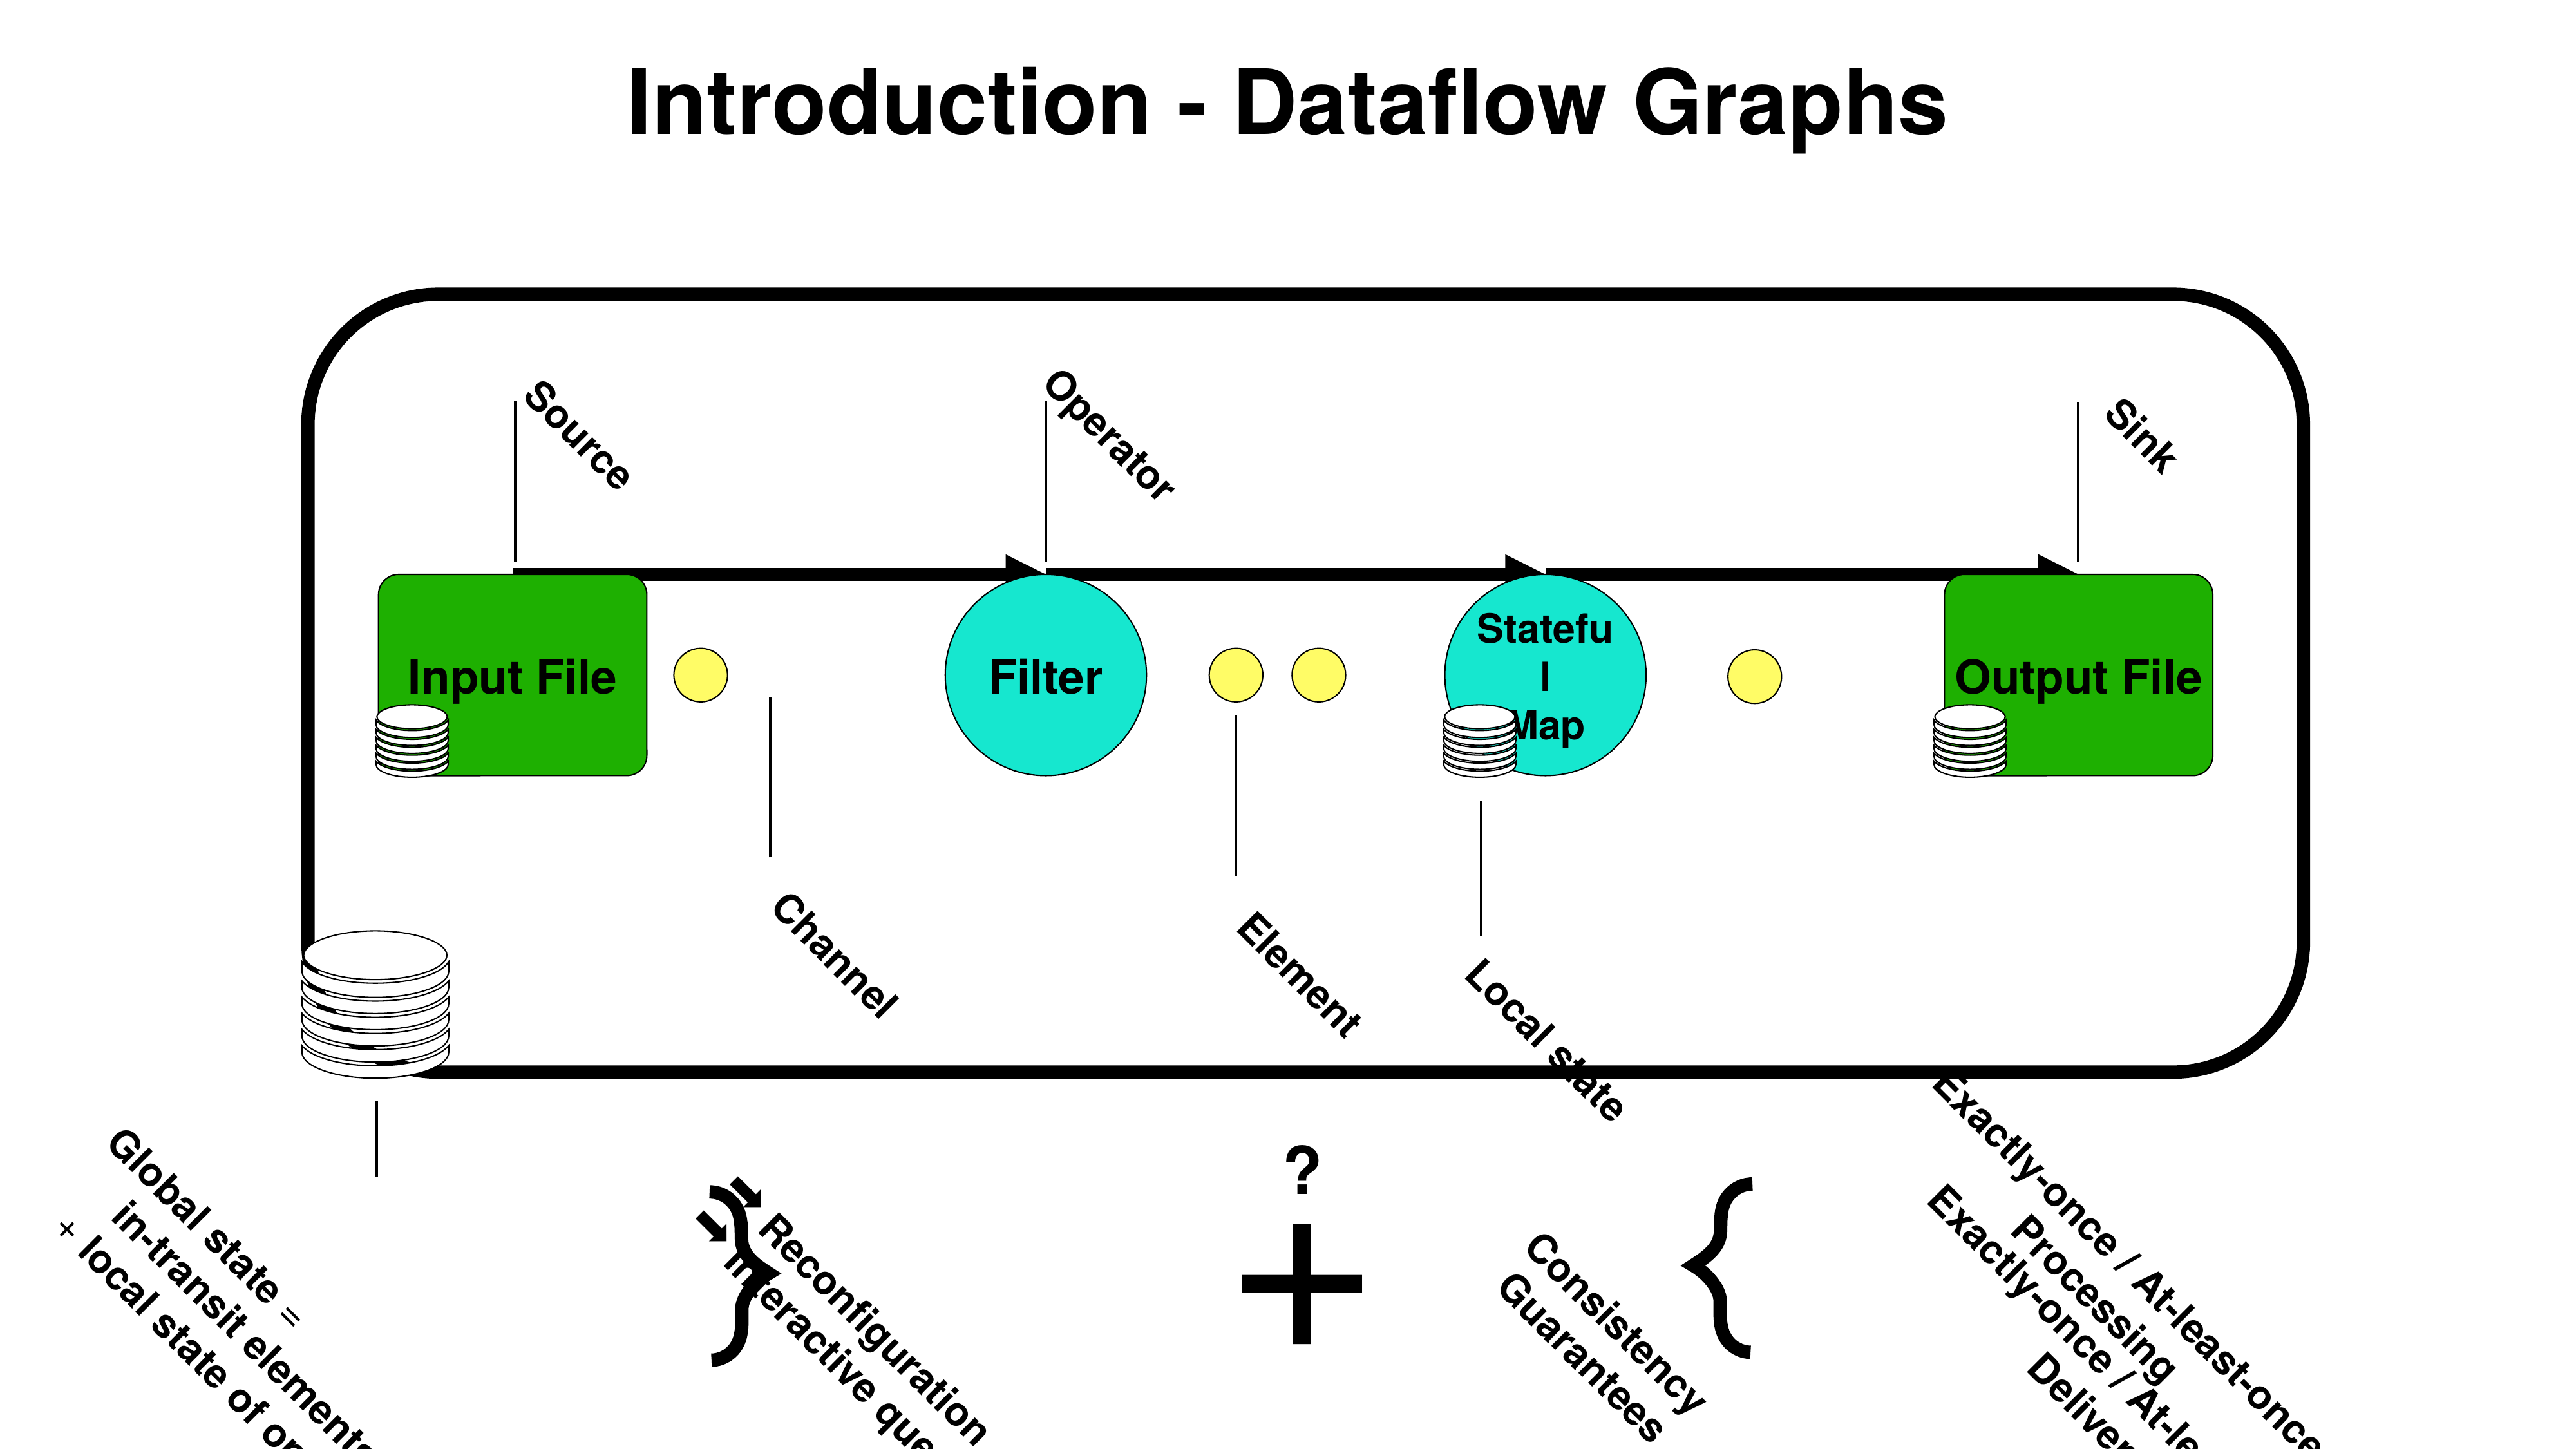

# Introduction - Dataflow Graphs

Global state =
     in-transit elements
  + local state of operators
Source
Operator
Sink

Input File
Filter
Stateful
Map
Output File

Channel
Element
Local state

+
?
Exactly-once / At-least-once
Processing

Consistency
Guarantees
Exactly-once / At-least-once
Delivery

Reconfiguration
Interactive queries
5